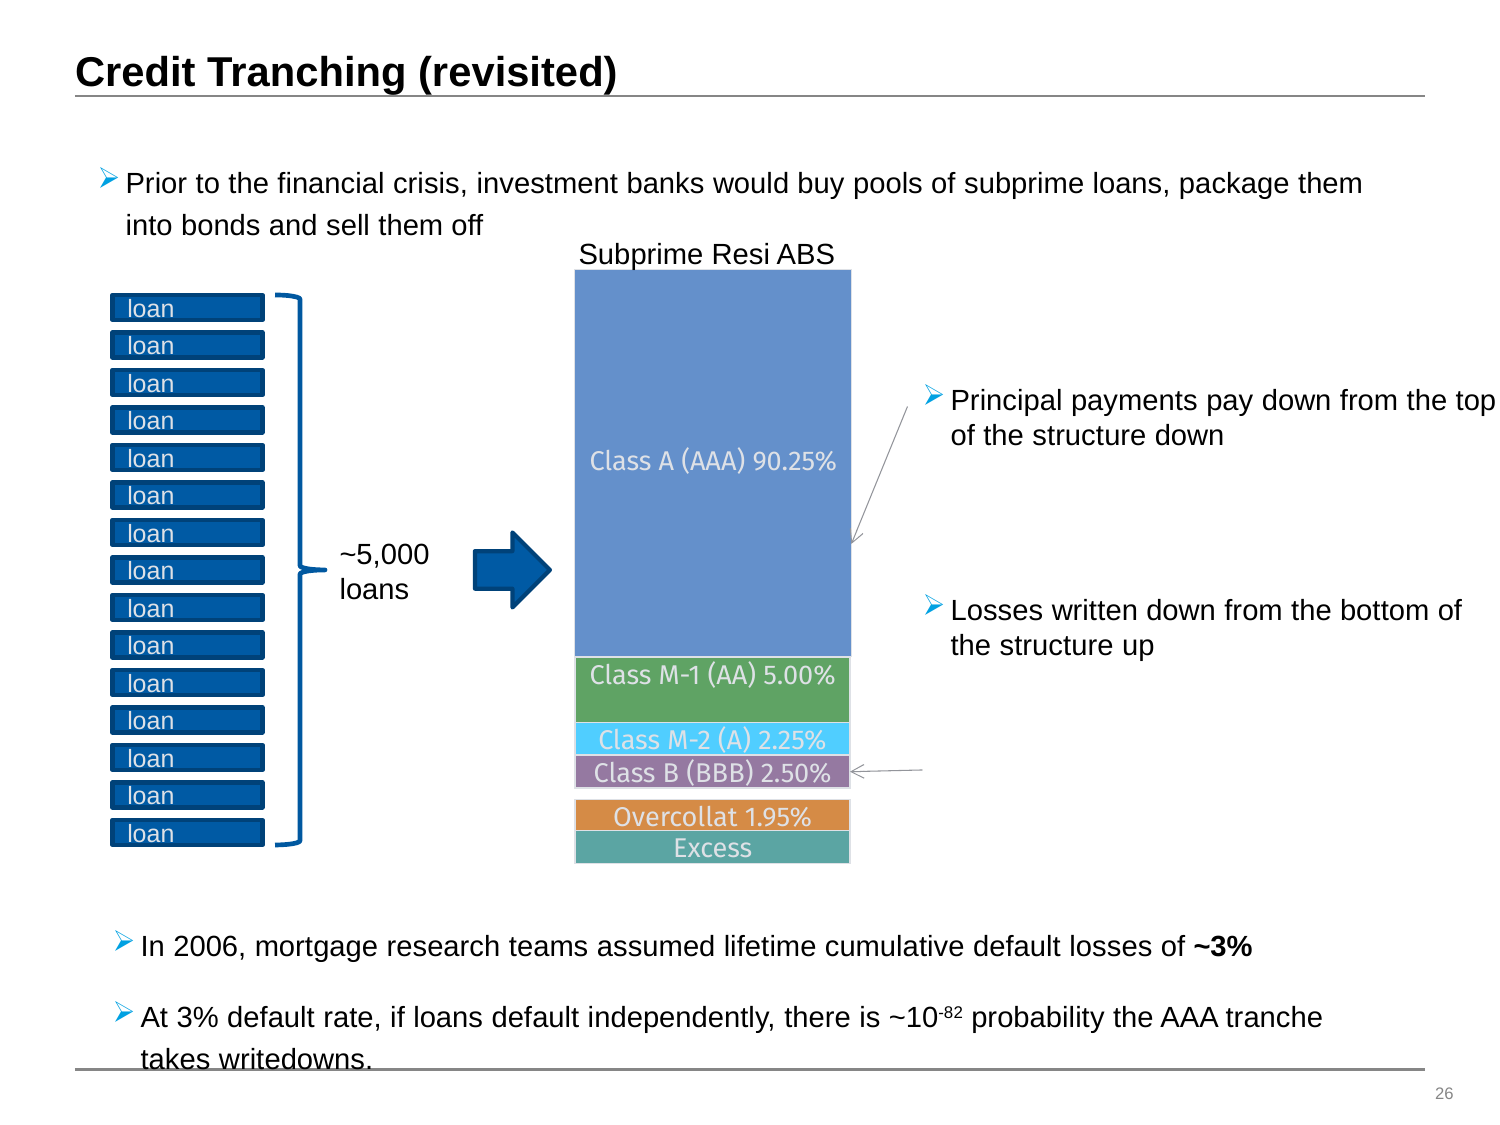

# Credit Tranching (revisited)
Prior to the financial crisis, investment banks would buy pools of subprime loans, package them into bonds and sell them off
Subprime Resi ABS

loan

loan
loan
Principal payments pay down from the top of the structure down

Losses written down from the bottom of the structure up
loan
Class A (AAA) 90.25%
loan
loan
~5,000 loans
loan

loan
loan
loan
Class M-1 (AA) 5.00%

loan
loan
Class M-2 (A) 2.25%
loan
Class B (BBB) 2.50%
loan
Overcollat 1.95%
loan
Excess
In 2006, mortgage research teams assumed lifetime cumulative default losses of ~3%
At 3% default rate, if loans default independently, there is ~10-82 probability the AAA tranche takes writedowns.